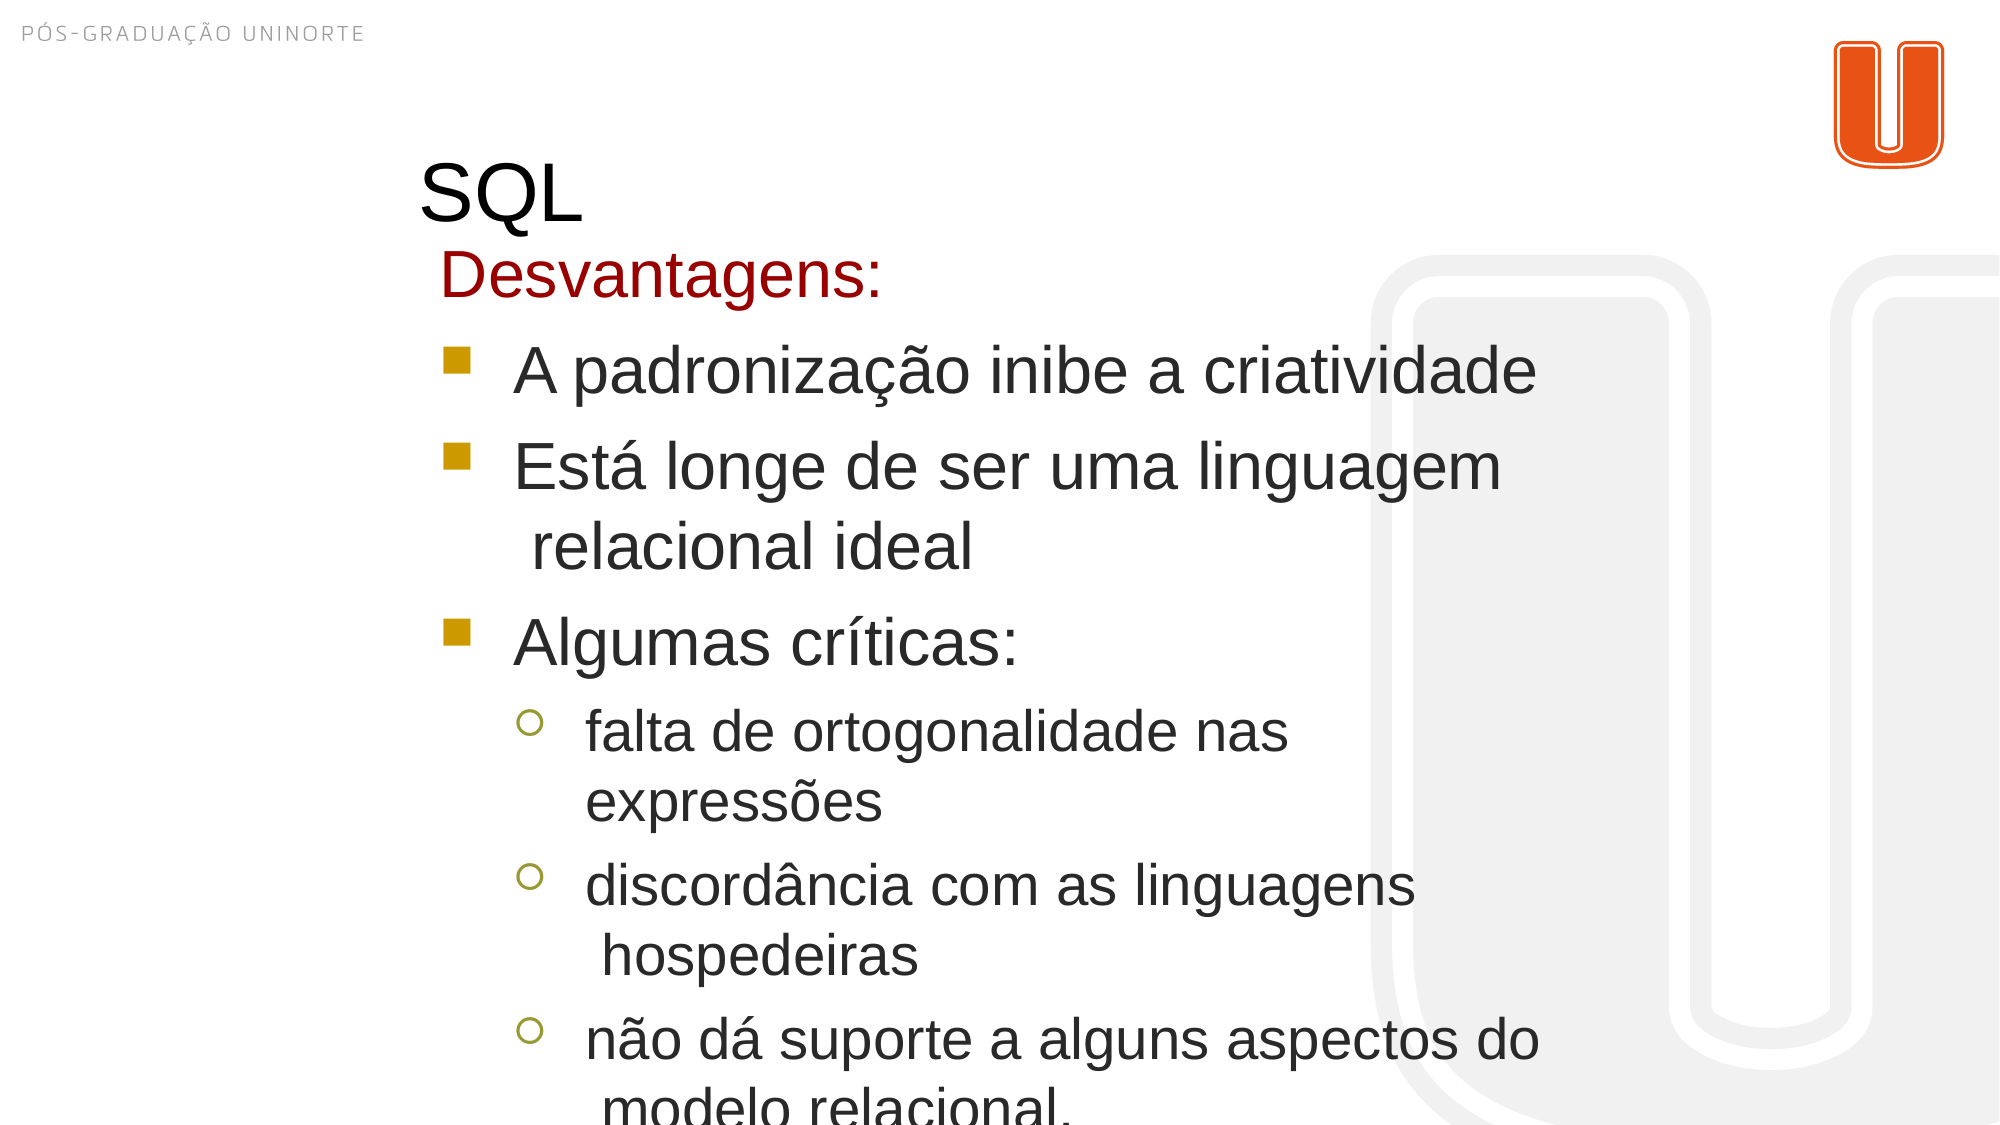

# SQL
Desvantagens:
A padronização inibe a criatividade
Está longe de ser uma linguagem  relacional ideal
Algumas críticas:
falta de ortogonalidade nas expressões
discordância com as linguagens  hospedeiras
não dá suporte a alguns aspectos do  modelo relacional.